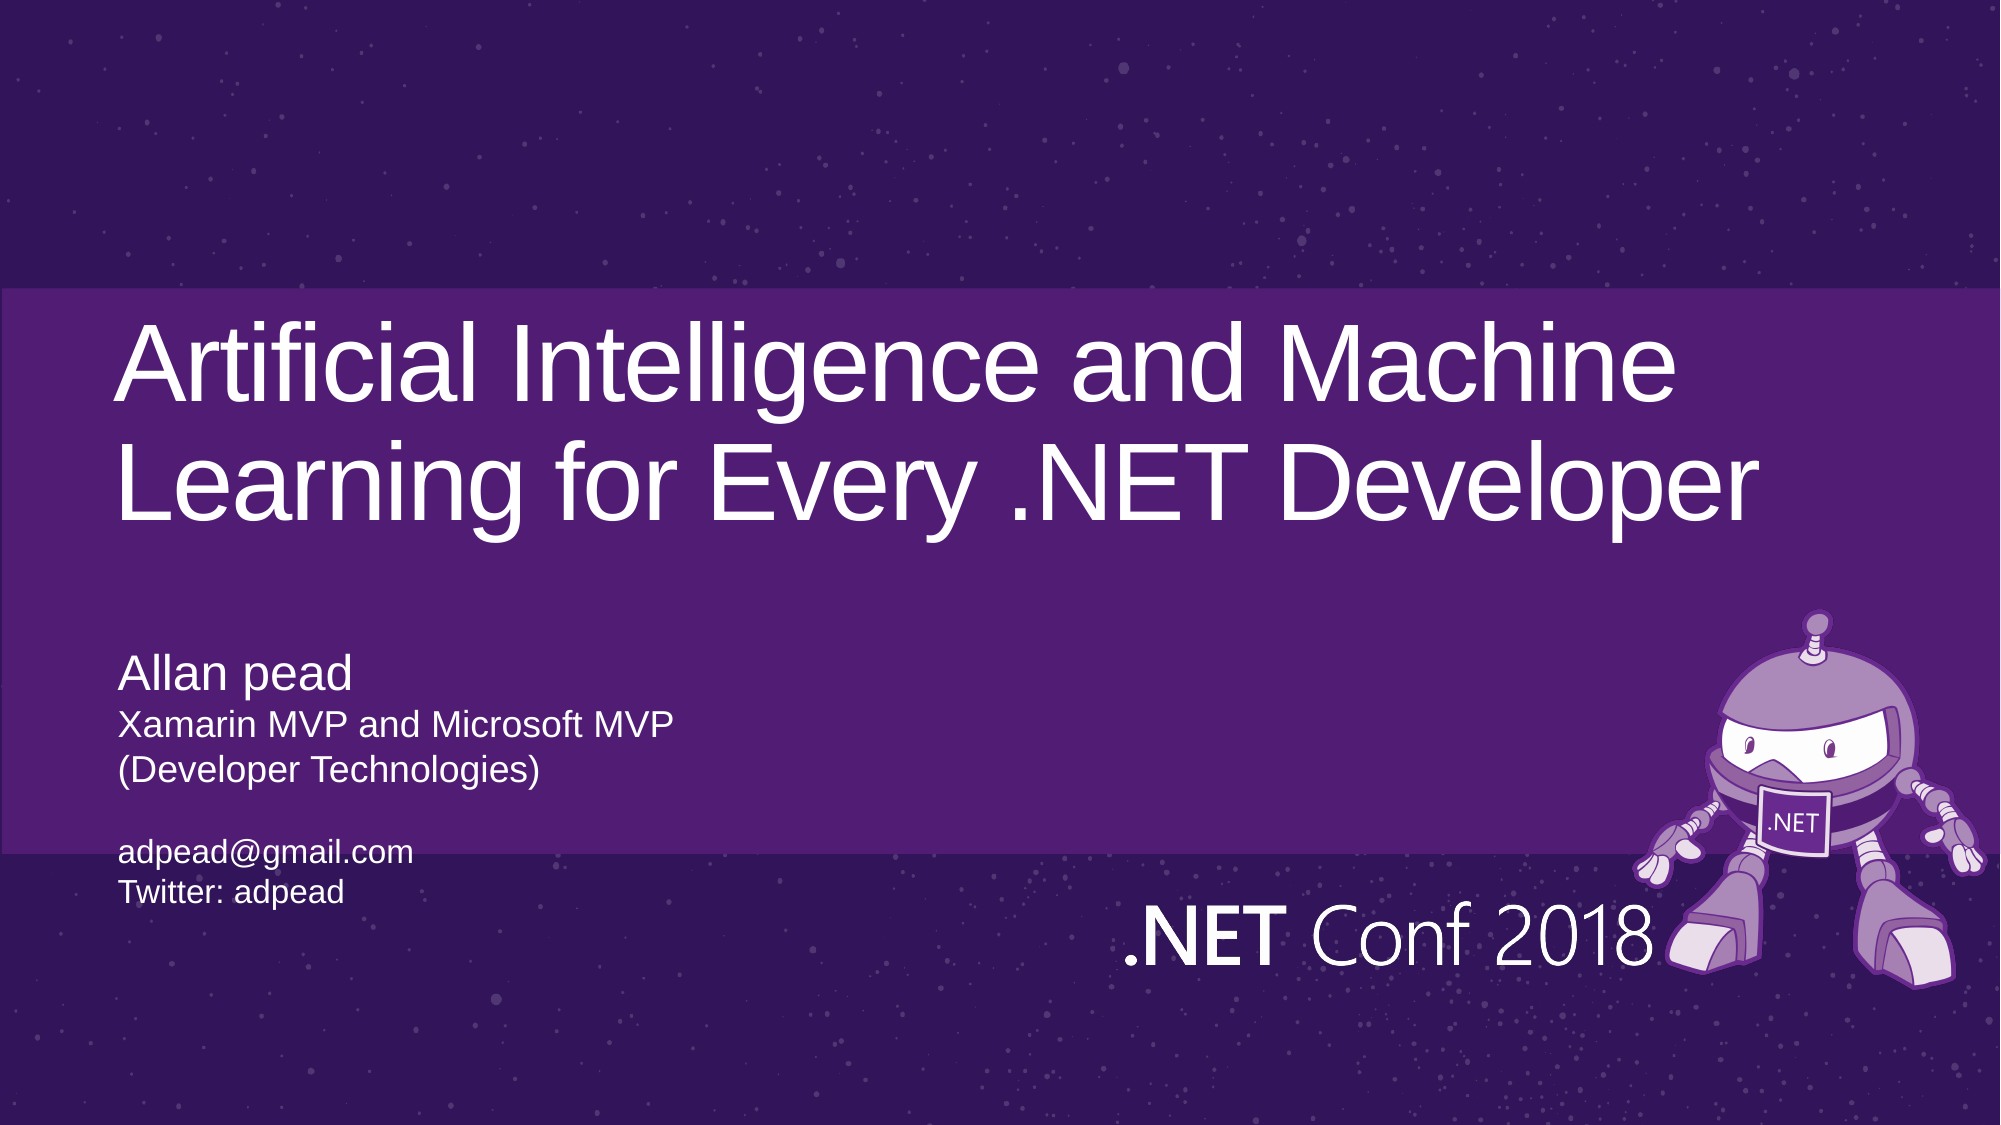

# Artificial Intelligence and Machine Learning for Every .NET Developer
Allan pead
Xamarin MVP and Microsoft MVP (Developer Technologies)

adpead@gmail.com
Twitter: adpead